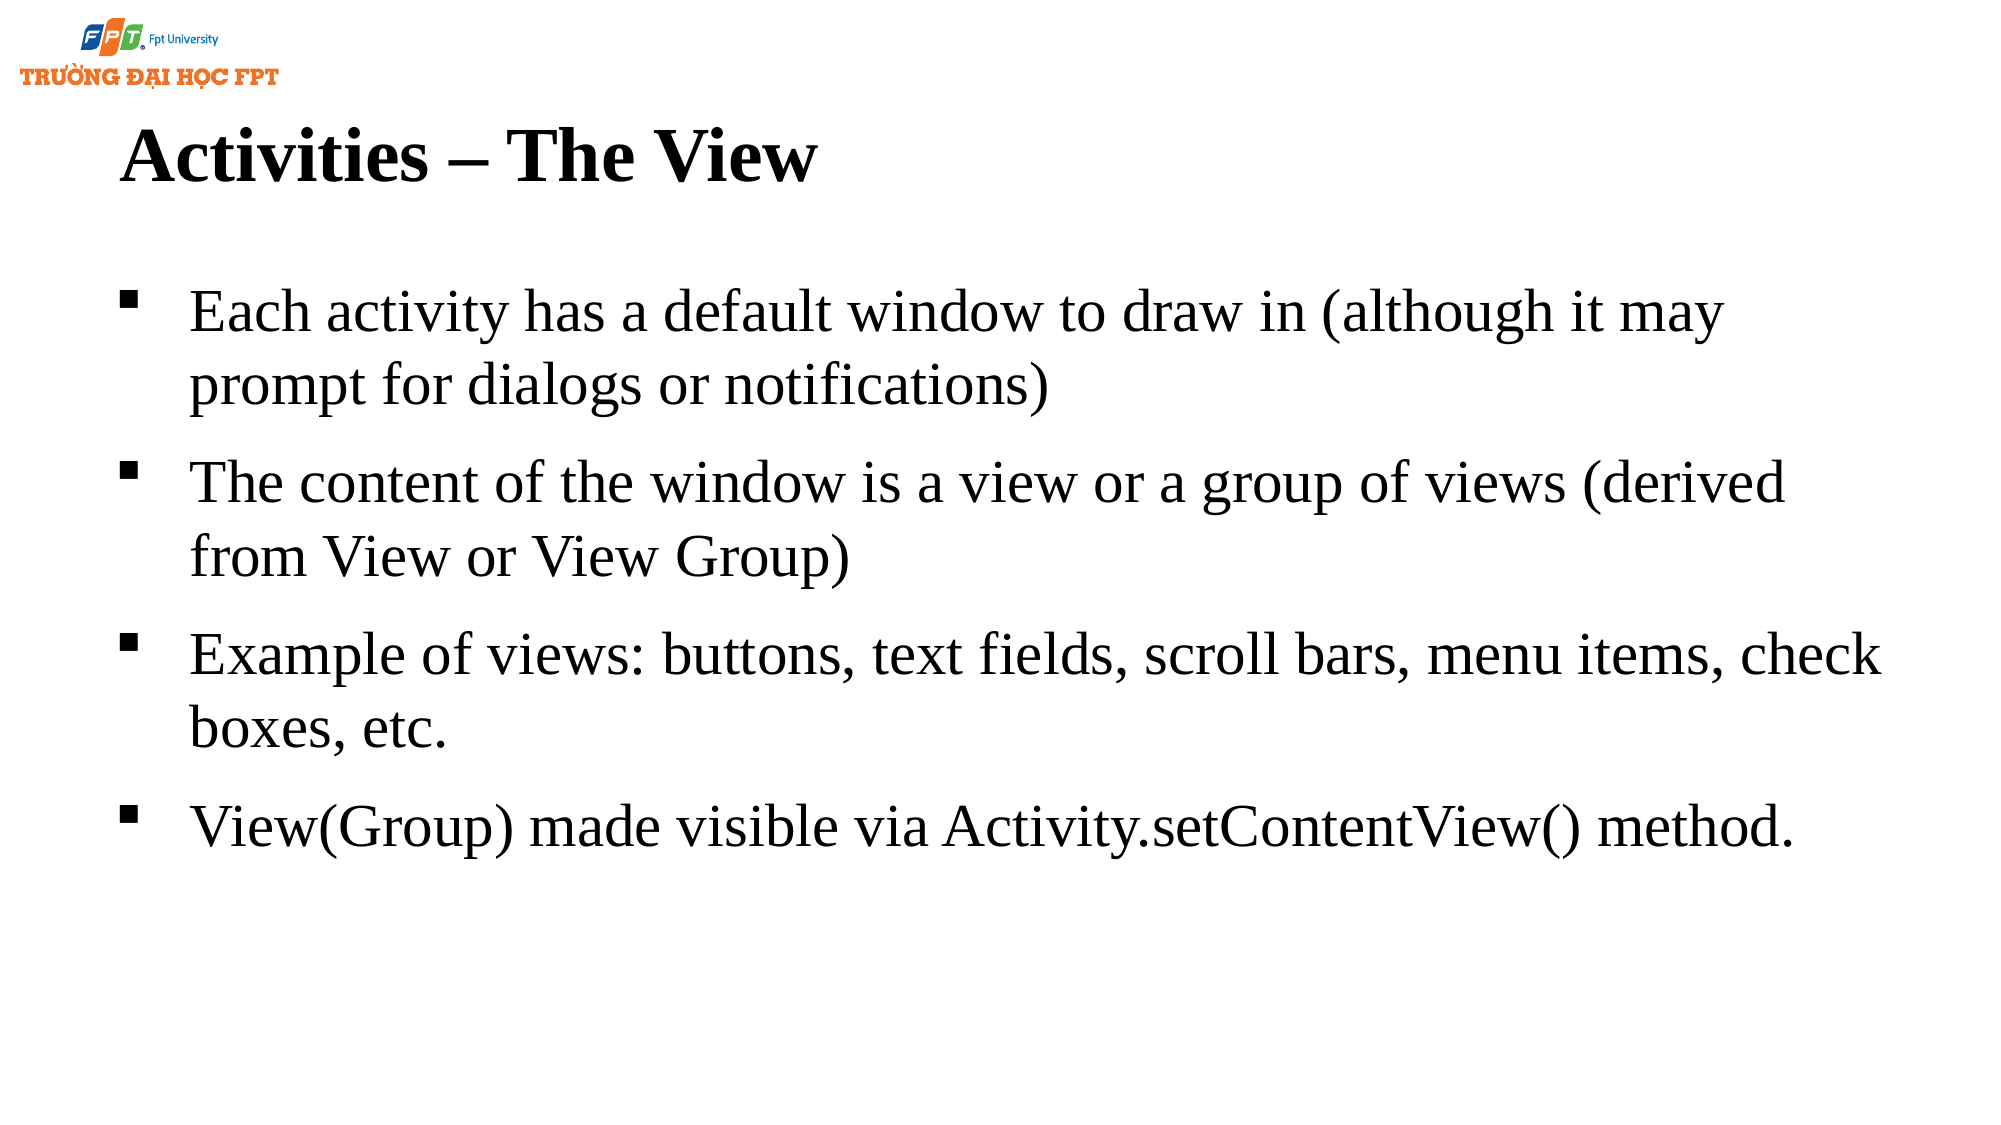

# Activities – The View
Each activity has a default window to draw in (although it may prompt for dialogs or notifications)
The content of the window is a view or a group of views (derived from View or View Group)
Example of views: buttons, text fields, scroll bars, menu items, check boxes, etc.
View(Group) made visible via Activity.setContentView() method.